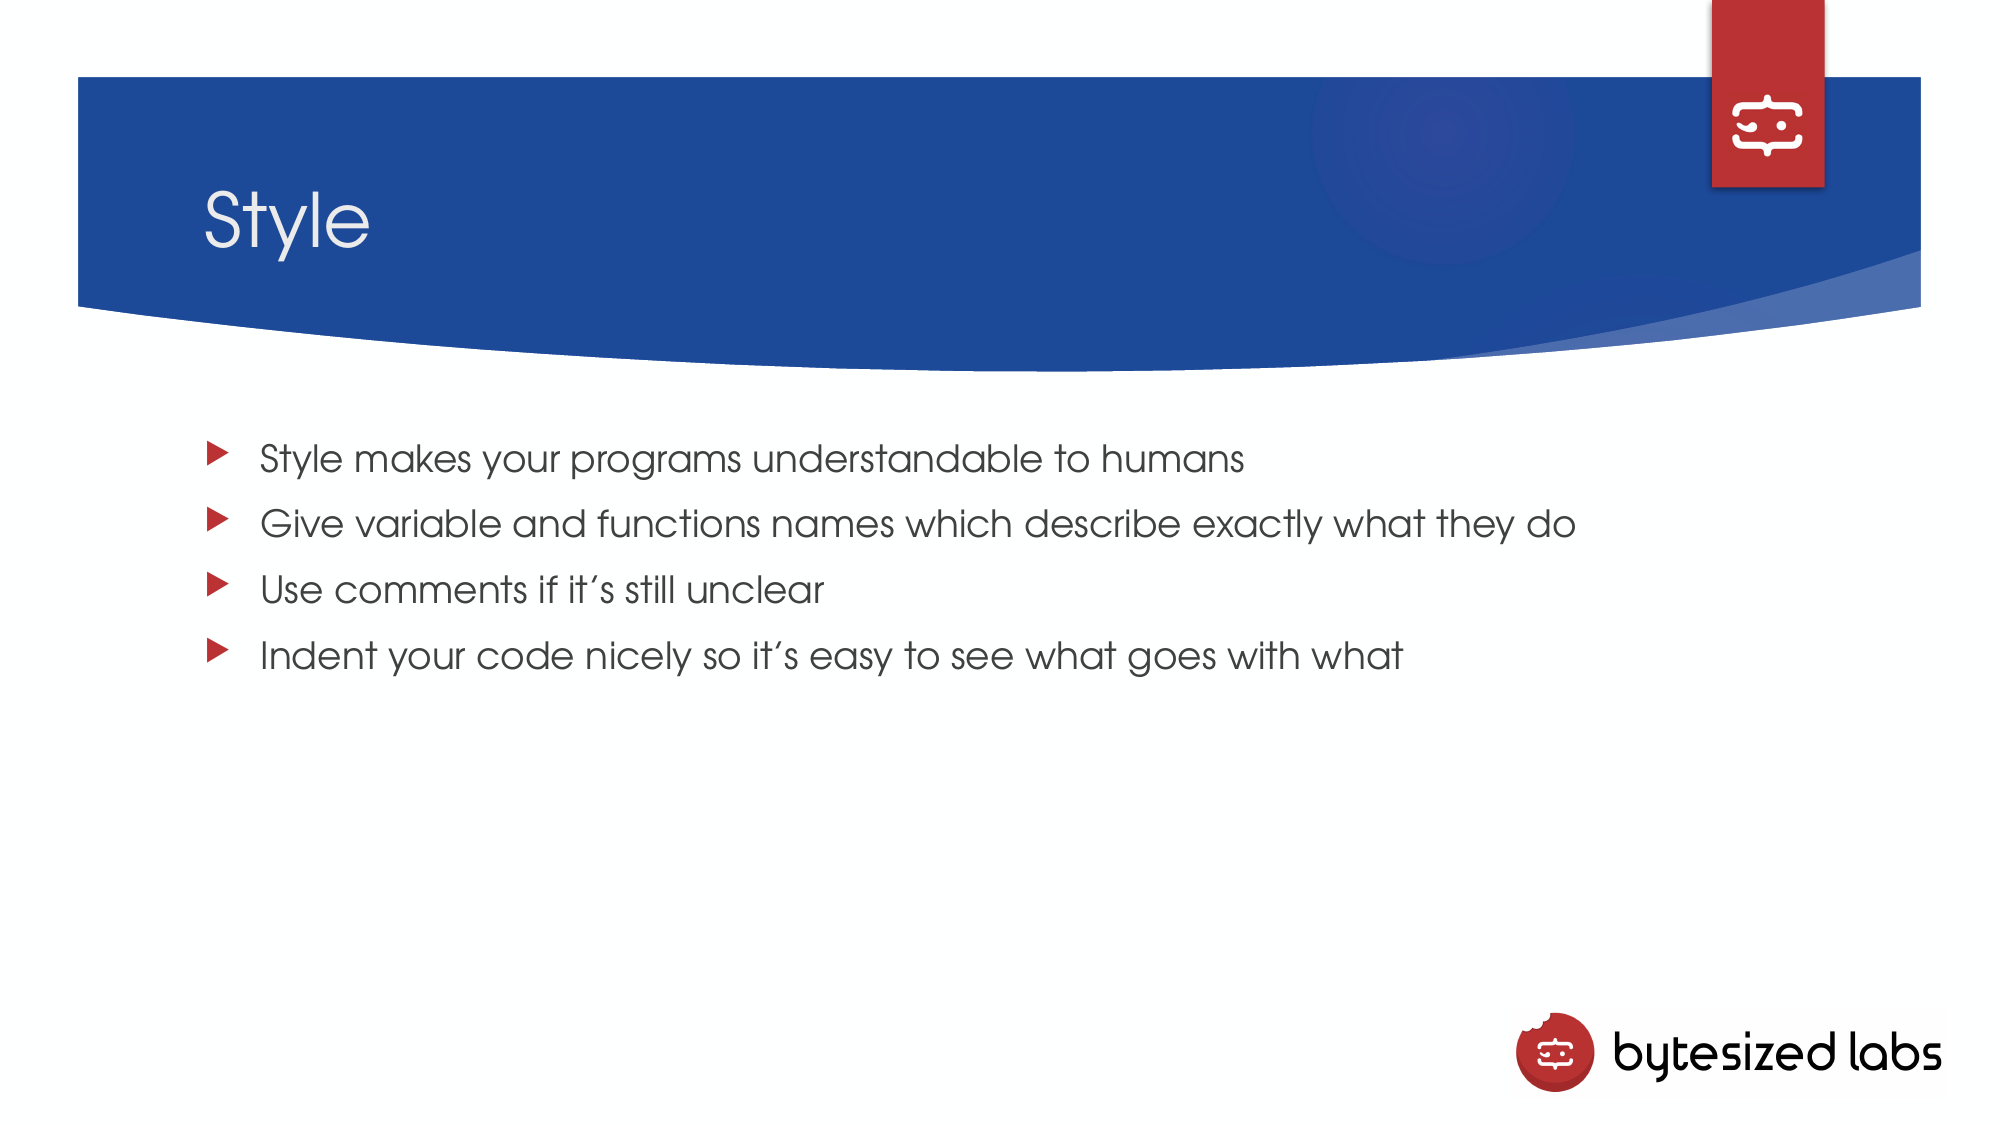

# Style
Style makes your programs understandable to humans
Give variable and functions names which describe exactly what they do
Use comments if it’s still unclear
Indent your code nicely so it’s easy to see what goes with what